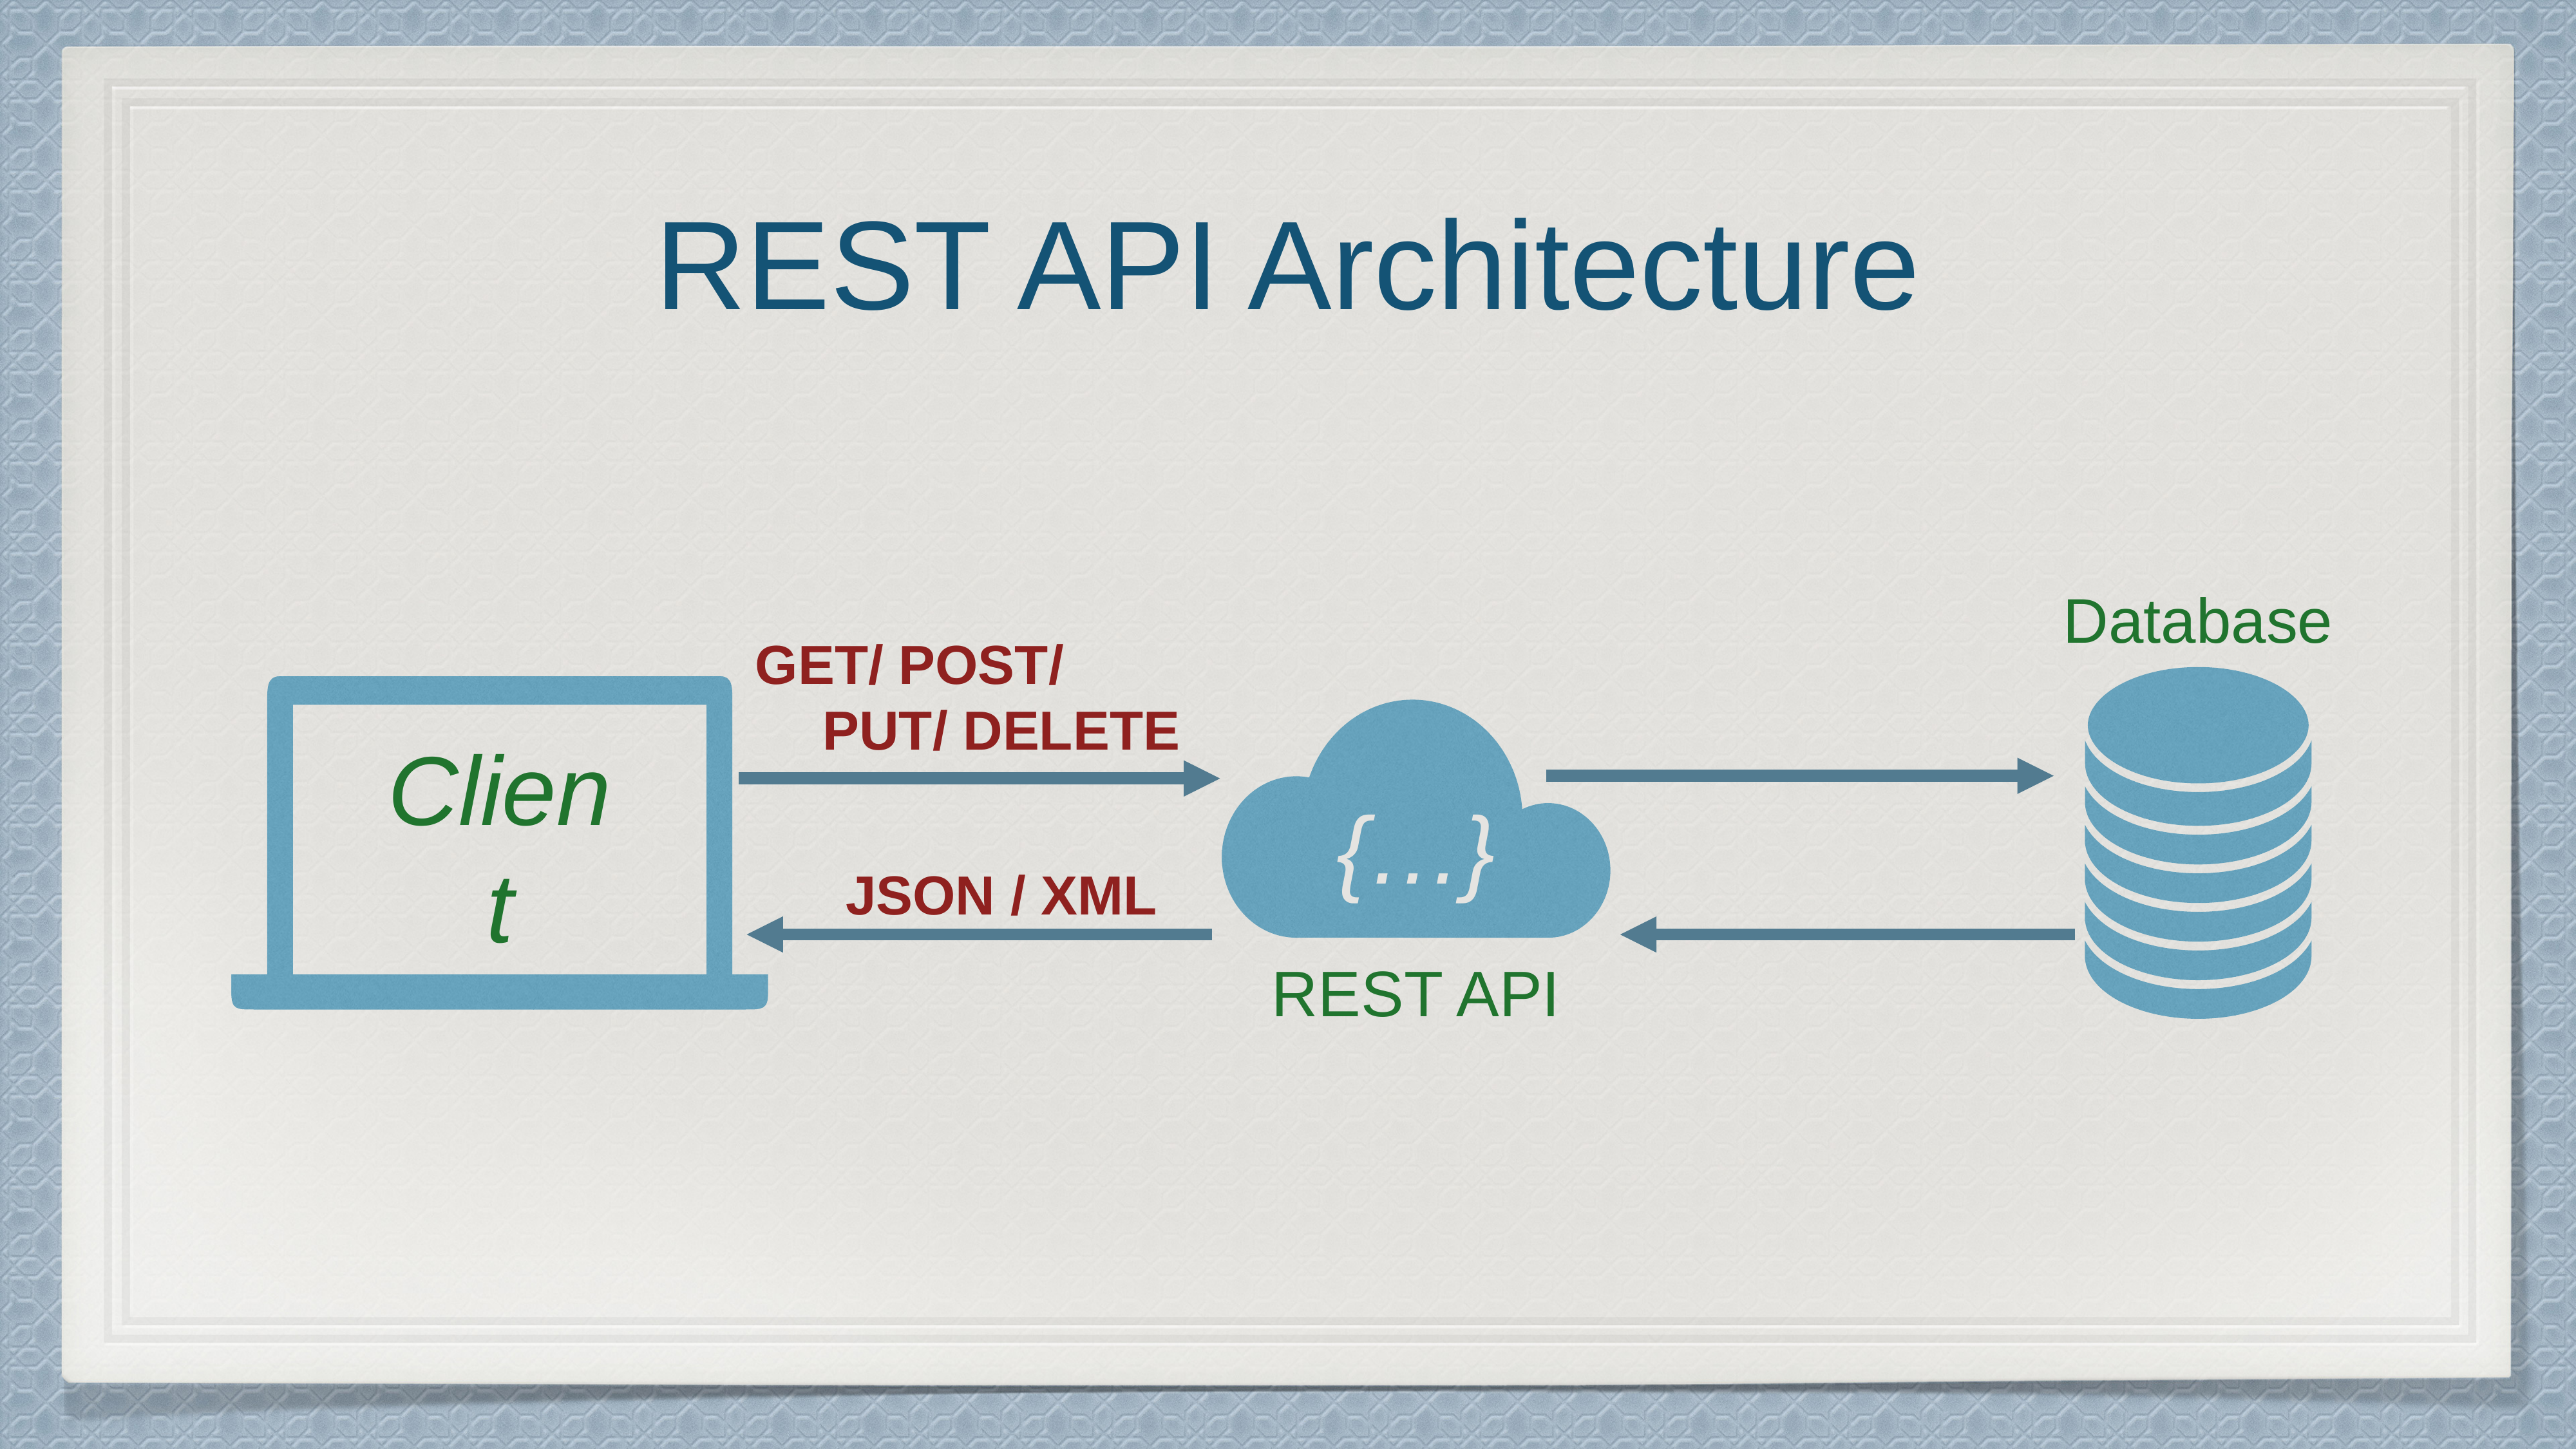

# REST API Architecture
Database

GET/ POST/             PUT/ DELETE

Client

{…}
REST API

JSON / XML